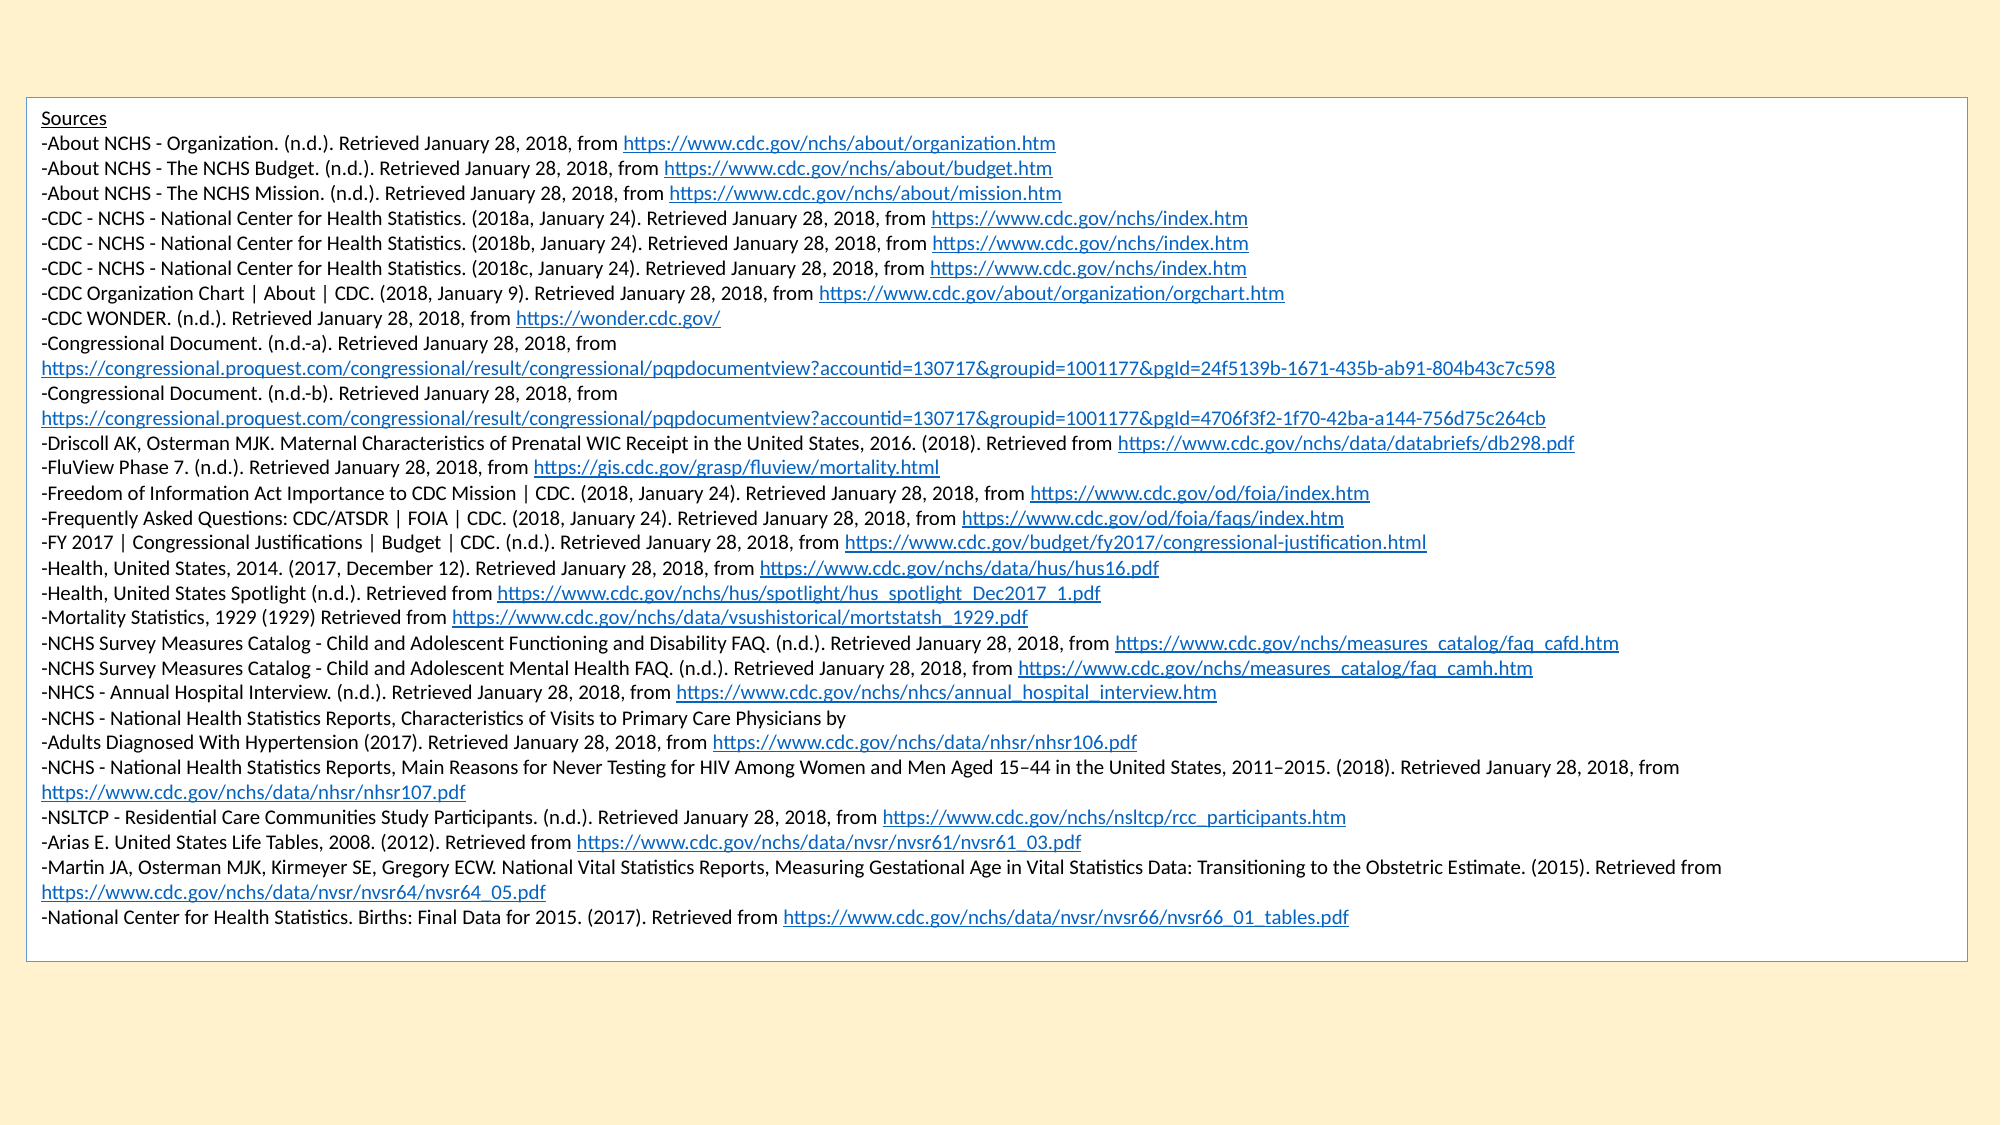

Sources
-About NCHS - Organization. (n.d.). Retrieved January 28, 2018, from https://www.cdc.gov/nchs/about/organization.htm
-About NCHS - The NCHS Budget. (n.d.). Retrieved January 28, 2018, from https://www.cdc.gov/nchs/about/budget.htm
-About NCHS - The NCHS Mission. (n.d.). Retrieved January 28, 2018, from https://www.cdc.gov/nchs/about/mission.htm
-CDC - NCHS - National Center for Health Statistics. (2018a, January 24). Retrieved January 28, 2018, from https://www.cdc.gov/nchs/index.htm
-CDC - NCHS - National Center for Health Statistics. (2018b, January 24). Retrieved January 28, 2018, from https://www.cdc.gov/nchs/index.htm
-CDC - NCHS - National Center for Health Statistics. (2018c, January 24). Retrieved January 28, 2018, from https://www.cdc.gov/nchs/index.htm
-CDC Organization Chart | About | CDC. (2018, January 9). Retrieved January 28, 2018, from https://www.cdc.gov/about/organization/orgchart.htm
-CDC WONDER. (n.d.). Retrieved January 28, 2018, from https://wonder.cdc.gov/
-Congressional Document. (n.d.-a). Retrieved January 28, 2018, from https://congressional.proquest.com/congressional/result/congressional/pqpdocumentview?accountid=130717&groupid=1001177&pgId=24f5139b-1671-435b-ab91-804b43c7c598
-Congressional Document. (n.d.-b). Retrieved January 28, 2018, from https://congressional.proquest.com/congressional/result/congressional/pqpdocumentview?accountid=130717&groupid=1001177&pgId=4706f3f2-1f70-42ba-a144-756d75c264cb
-Driscoll AK, Osterman MJK. Maternal Characteristics of Prenatal WIC Receipt in the United States, 2016. (2018). Retrieved from https://www.cdc.gov/nchs/data/databriefs/db298.pdf
-FluView Phase 7. (n.d.). Retrieved January 28, 2018, from https://gis.cdc.gov/grasp/fluview/mortality.html
-Freedom of Information Act Importance to CDC Mission | CDC. (2018, January 24). Retrieved January 28, 2018, from https://www.cdc.gov/od/foia/index.htm
-Frequently Asked Questions: CDC/ATSDR | FOIA | CDC. (2018, January 24). Retrieved January 28, 2018, from https://www.cdc.gov/od/foia/faqs/index.htm
-FY 2017 | Congressional Justifications | Budget | CDC. (n.d.). Retrieved January 28, 2018, from https://www.cdc.gov/budget/fy2017/congressional-justification.html
-Health, United States, 2014. (2017, December 12). Retrieved January 28, 2018, from https://www.cdc.gov/nchs/data/hus/hus16.pdf
-Health, United States Spotlight (n.d.). Retrieved from https://www.cdc.gov/nchs/hus/spotlight/hus_spotlight_Dec2017_1.pdf
-Mortality Statistics, 1929 (1929) Retrieved from https://www.cdc.gov/nchs/data/vsushistorical/mortstatsh_1929.pdf
-NCHS Survey Measures Catalog - Child and Adolescent Functioning and Disability FAQ. (n.d.). Retrieved January 28, 2018, from https://www.cdc.gov/nchs/measures_catalog/faq_cafd.htm
-NCHS Survey Measures Catalog - Child and Adolescent Mental Health FAQ. (n.d.). Retrieved January 28, 2018, from https://www.cdc.gov/nchs/measures_catalog/faq_camh.htm
-NHCS - Annual Hospital Interview. (n.d.). Retrieved January 28, 2018, from https://www.cdc.gov/nchs/nhcs/annual_hospital_interview.htm
-NCHS - National Health Statistics Reports, Characteristics of Visits to Primary Care Physicians by
-Adults Diagnosed With Hypertension (2017). Retrieved January 28, 2018, from https://www.cdc.gov/nchs/data/nhsr/nhsr106.pdf
-NCHS - National Health Statistics Reports, Main Reasons for Never Testing for HIV Among Women and Men Aged 15–44 in the United States, 2011–2015. (2018). Retrieved January 28, 2018, from https://www.cdc.gov/nchs/data/nhsr/nhsr107.pdf
-NSLTCP - Residential Care Communities Study Participants. (n.d.). Retrieved January 28, 2018, from https://www.cdc.gov/nchs/nsltcp/rcc_participants.htm
-Arias E. United States Life Tables, 2008. (2012). Retrieved from https://www.cdc.gov/nchs/data/nvsr/nvsr61/nvsr61_03.pdf
-Martin JA, Osterman MJK, Kirmeyer SE, Gregory ECW. National Vital Statistics Reports, Measuring Gestational Age in Vital Statistics Data: Transitioning to the Obstetric Estimate. (2015). Retrieved from https://www.cdc.gov/nchs/data/nvsr/nvsr64/nvsr64_05.pdf
-National Center for Health Statistics. Births: Final Data for 2015. (2017). Retrieved from https://www.cdc.gov/nchs/data/nvsr/nvsr66/nvsr66_01_tables.pdf

Sources